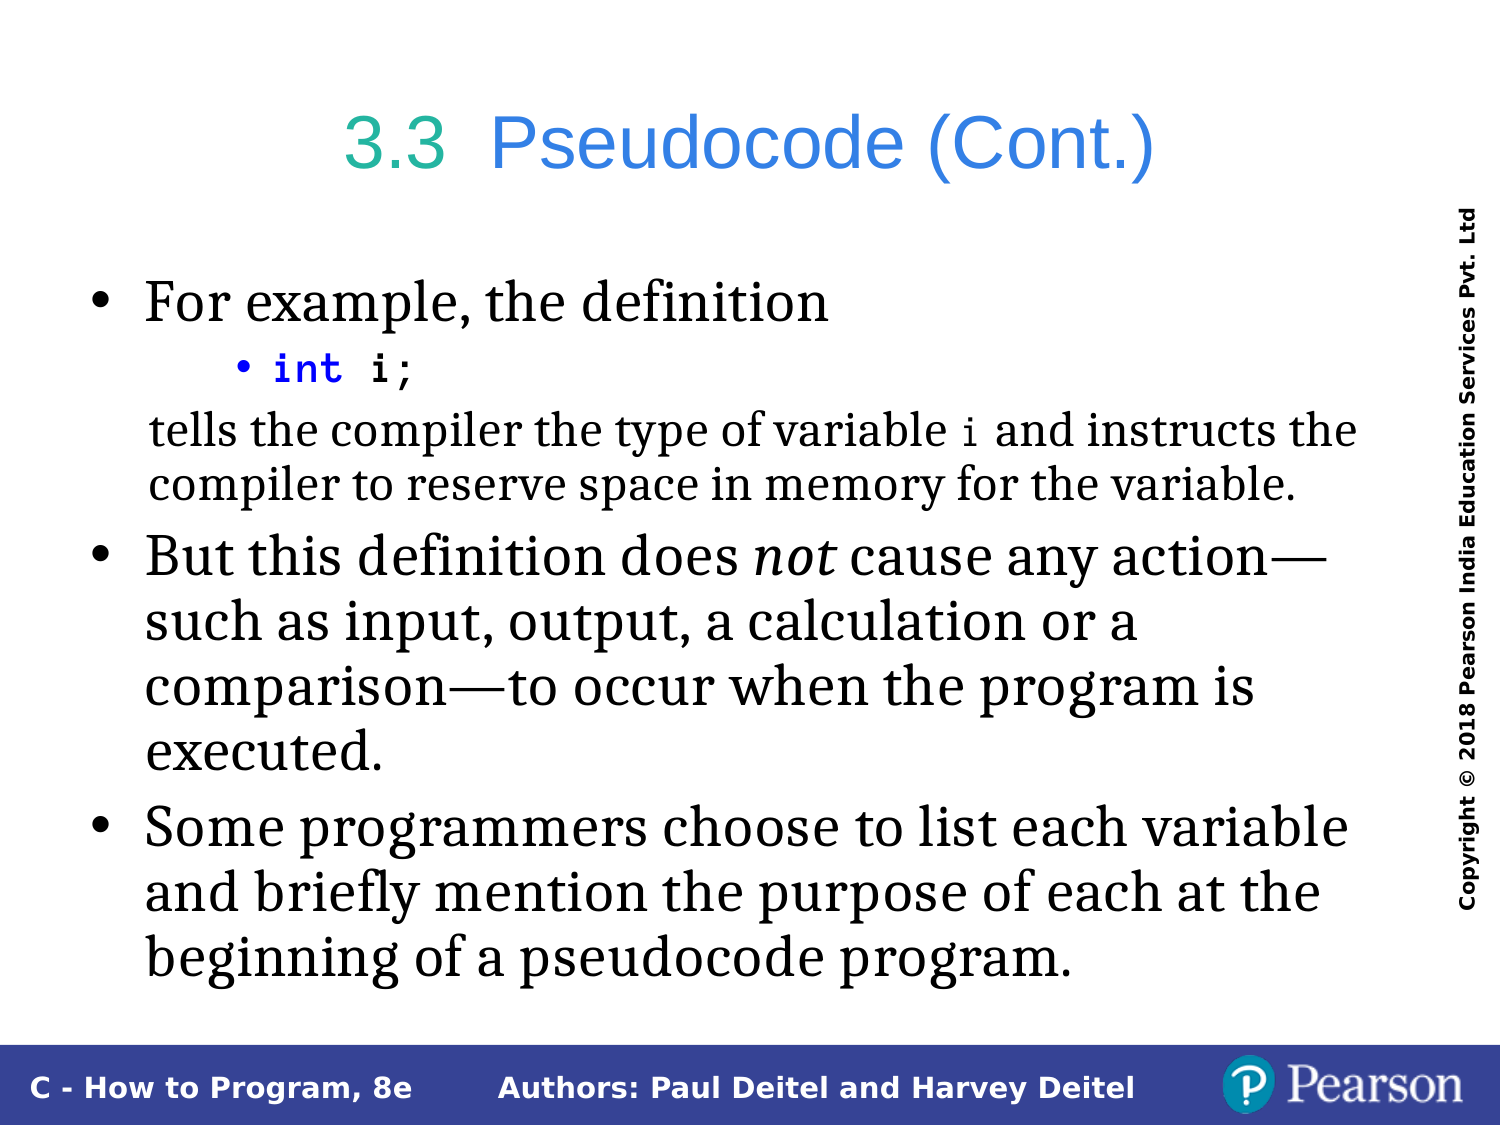

# 3.3  Pseudocode (Cont.)
For example, the definition
int i;
tells the compiler the type of variable i and instructs the compiler to reserve space in memory for the variable.
But this definition does not cause any action—such as input, output, a calculation or a comparison—to occur when the program is executed.
Some programmers choose to list each variable and briefly mention the purpose of each at the beginning of a pseudocode program.